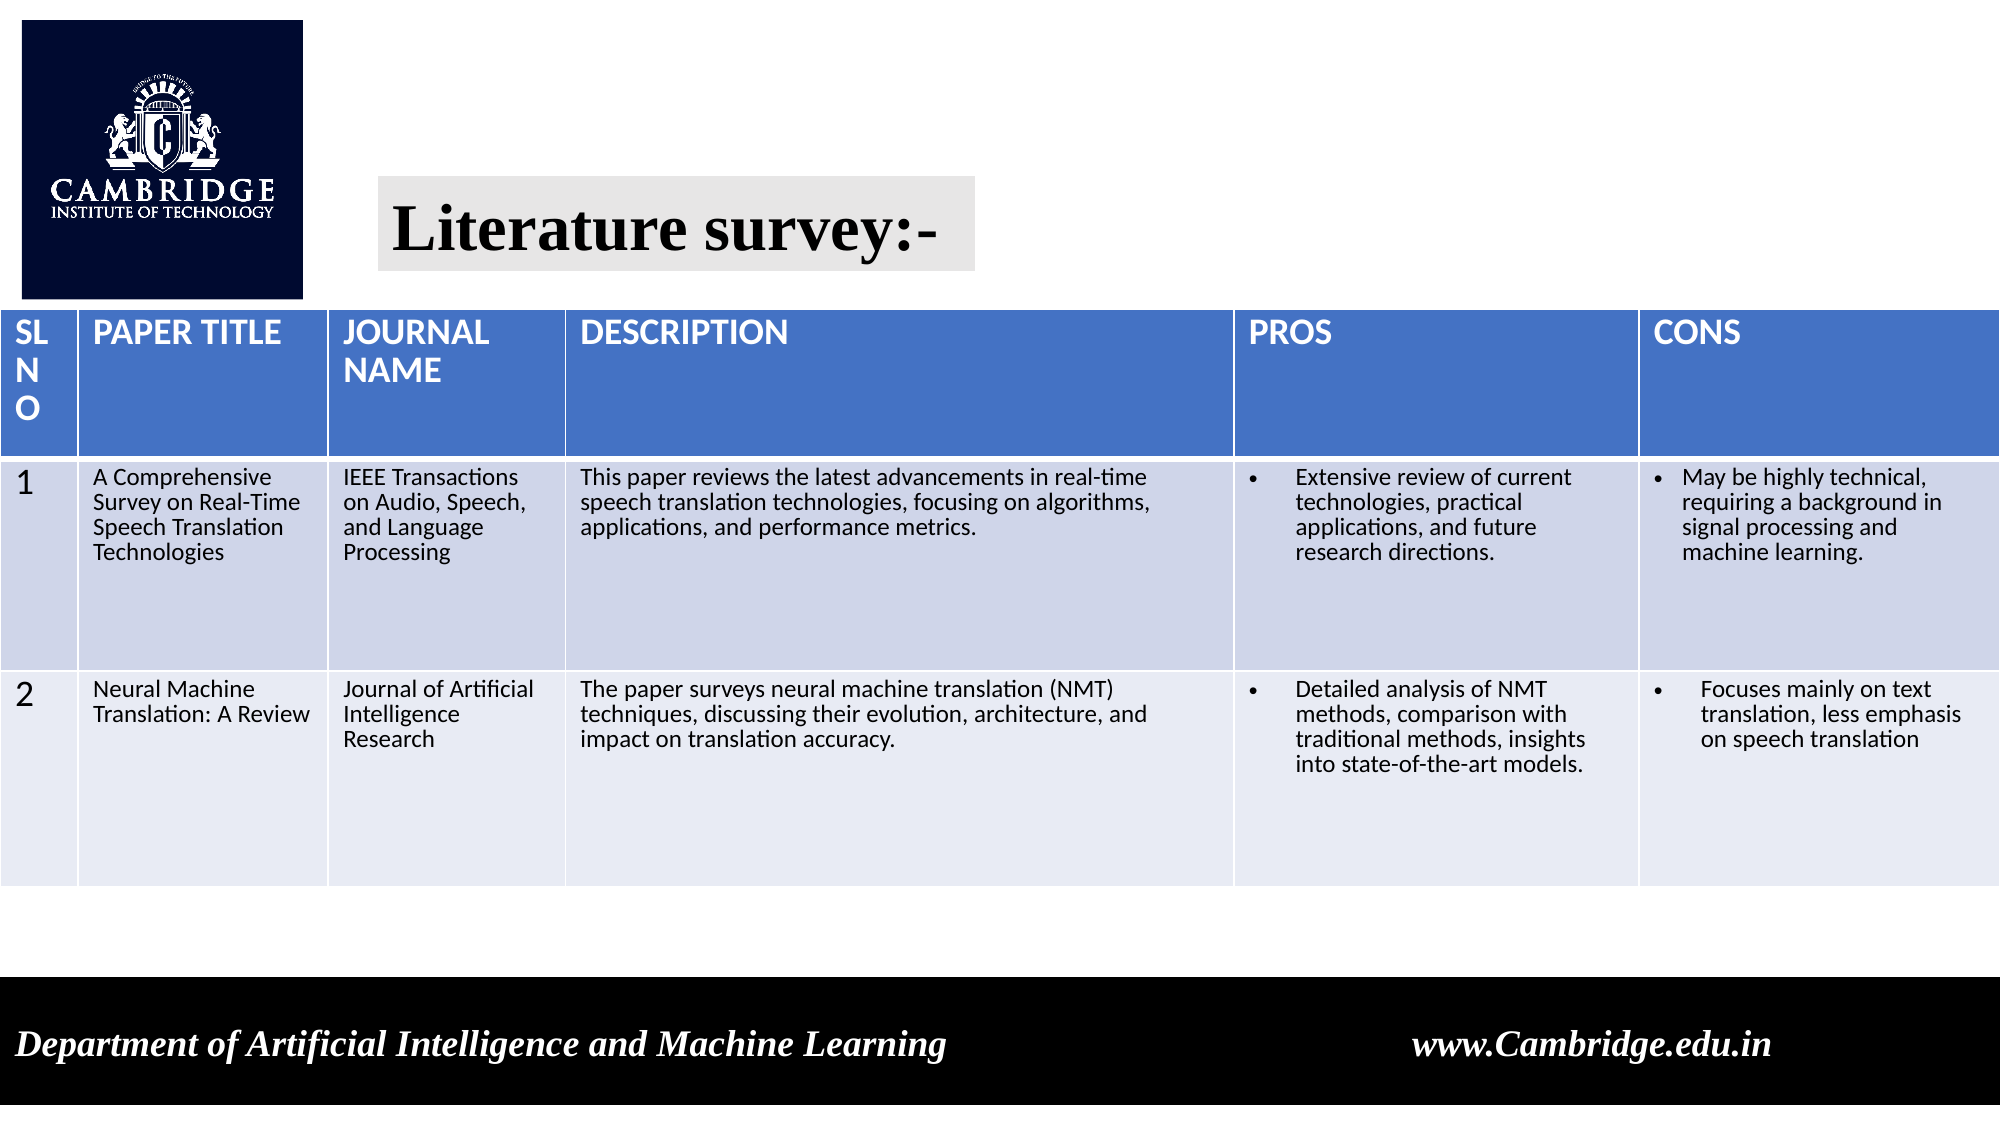

Literature survey:-
| SL NO | PAPER TITLE | JOURNAL NAME | DESCRIPTION | PROS | CONS |
| --- | --- | --- | --- | --- | --- |
| 1 | A Comprehensive Survey on Real-Time Speech Translation Technologies | IEEE Transactions on Audio, Speech, and Language Processing | This paper reviews the latest advancements in real-time speech translation technologies, focusing on algorithms, applications, and performance metrics. | Extensive review of current technologies, practical applications, and future research directions. | May be highly technical, requiring a background in signal processing and machine learning. |
| 2 | Neural Machine Translation: A Review | Journal of Artificial Intelligence Research | The paper surveys neural machine translation (NMT) techniques, discussing their evolution, architecture, and impact on translation accuracy. | Detailed analysis of NMT methods, comparison with traditional methods, insights into state-of-the-art models. | Focuses mainly on text translation, less emphasis on speech translation |
Department of Artificial Intelligence and Machine Learning                                                 www.Cambridge.edu.in